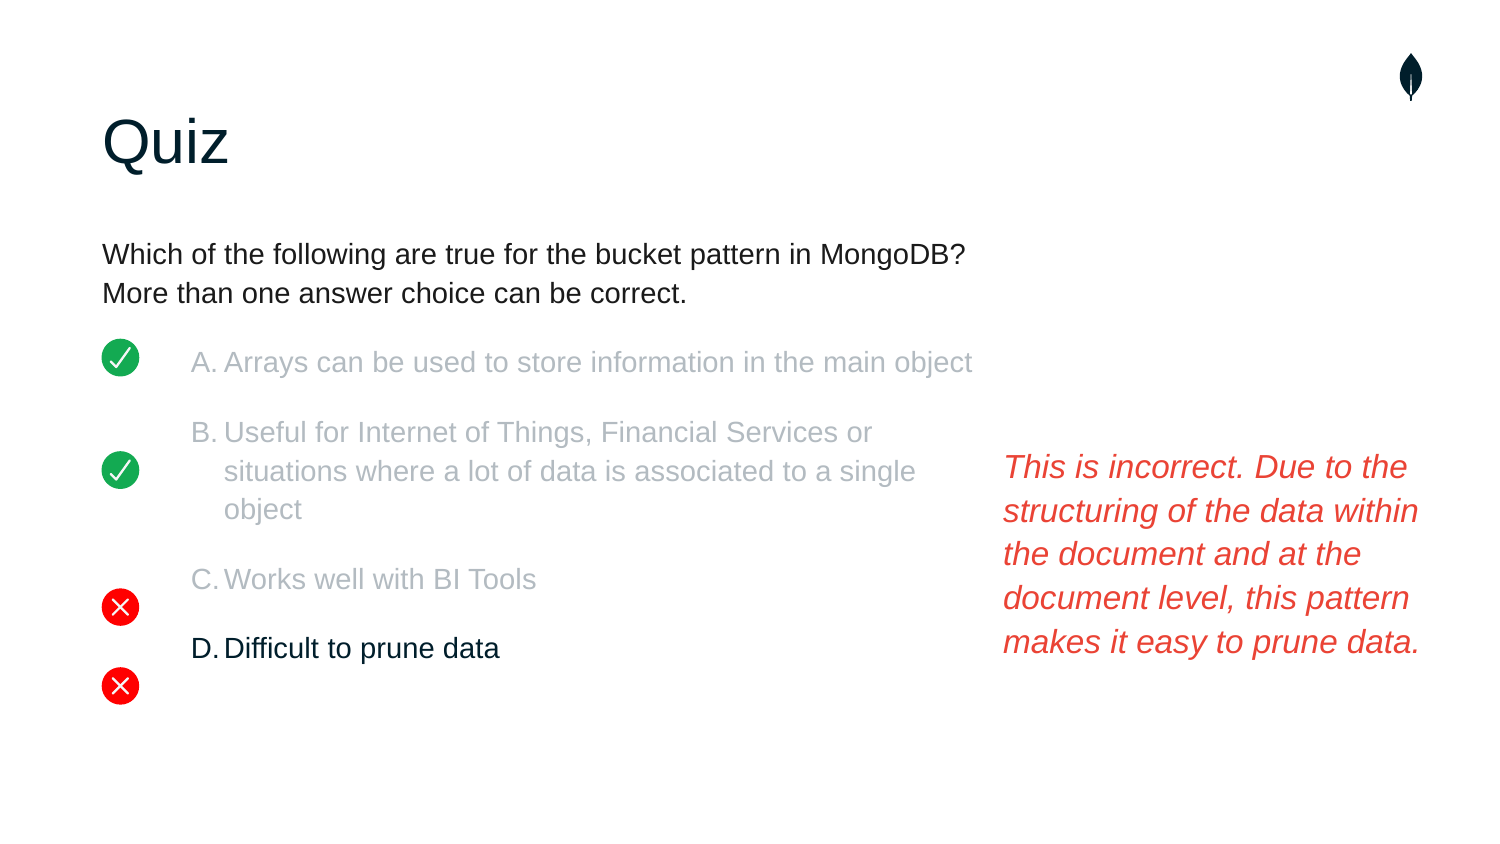

# Quiz
Which of the following are true for the bucket pattern in MongoDB? More than one answer choice can be correct.
Arrays can be used to store information in the main object
Useful for Internet of Things, Financial Services or situations where a lot of data is associated to a single object
Works well with BI Tools
Difficult to prune data

This is incorrect. Due to the structuring of the data within the document and at the document level, this pattern makes it easy to prune data.